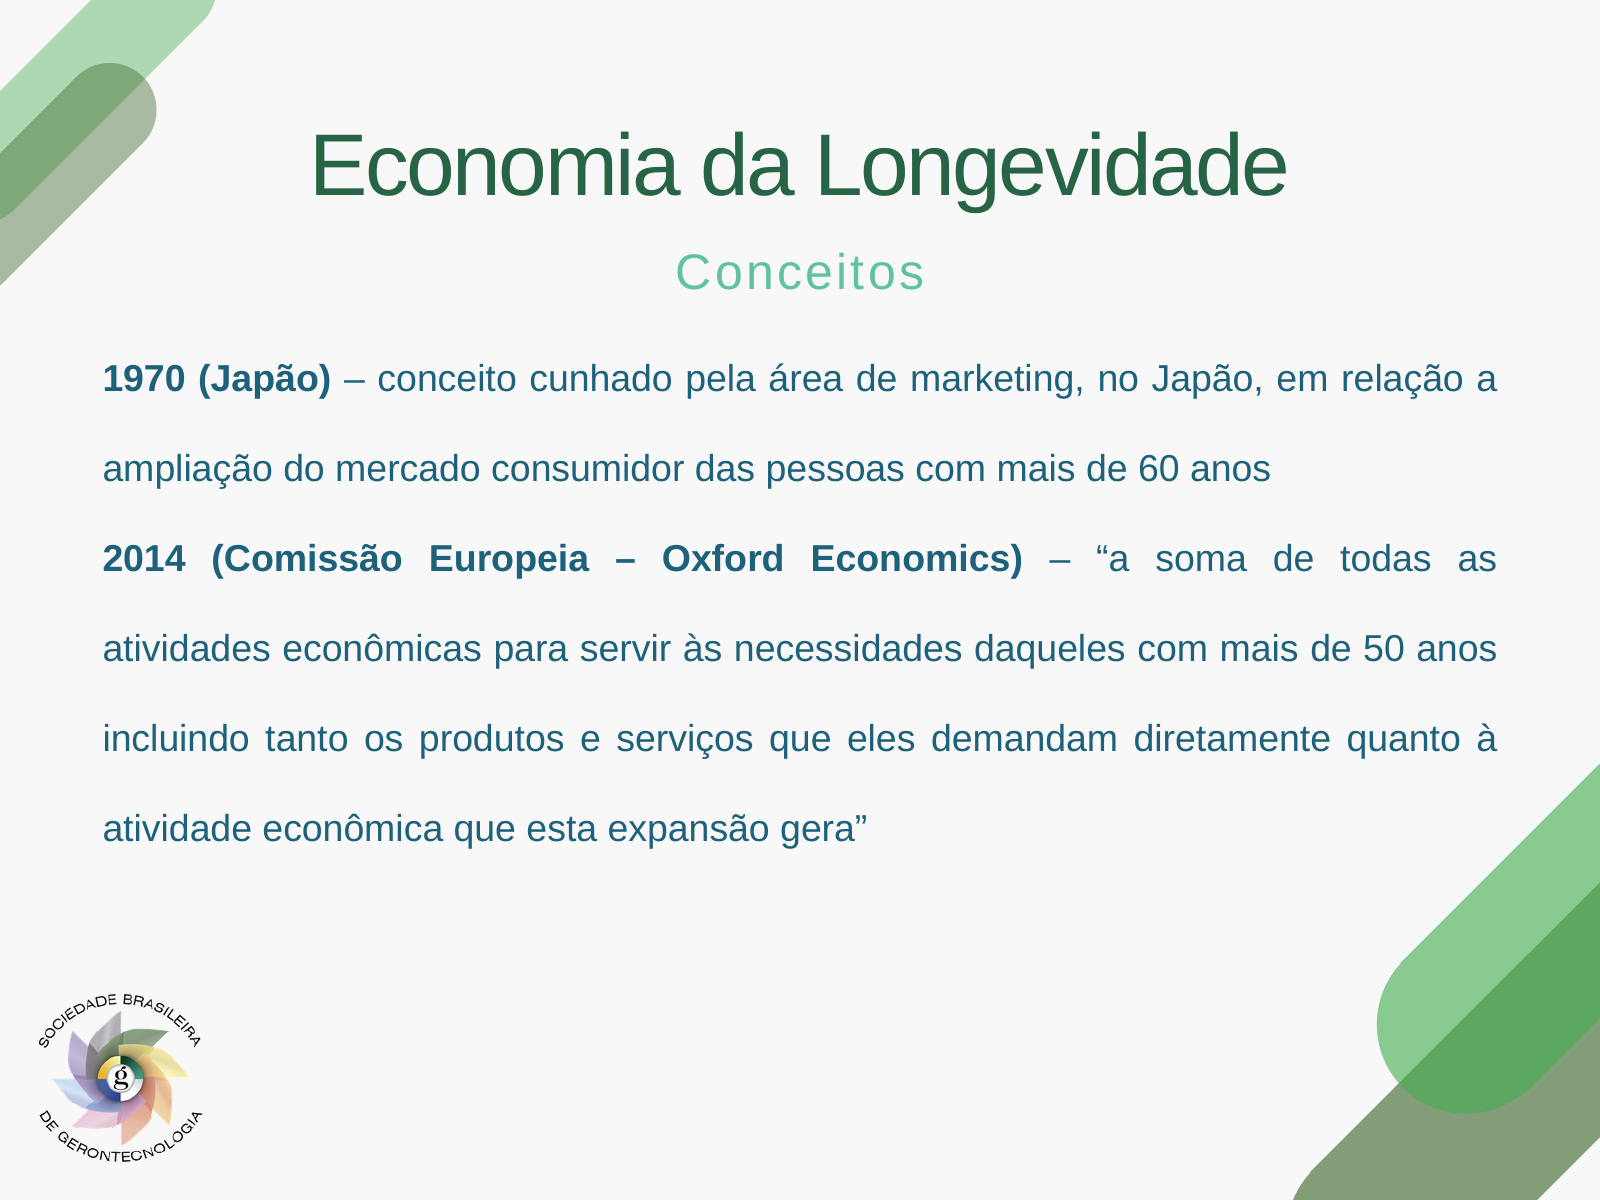

# Economia da Longevidade
Conceitos
1970 (Japão) – conceito cunhado pela área de marketing, no Japão, em relação a ampliação do mercado consumidor das pessoas com mais de 60 anos
2014 (Comissão Europeia – Oxford Economics) – “a soma de todas as atividades econômicas para servir às necessidades daqueles com mais de 50 anos incluindo tanto os produtos e serviços que eles demandam diretamente quanto à atividade econômica que esta expansão gera”